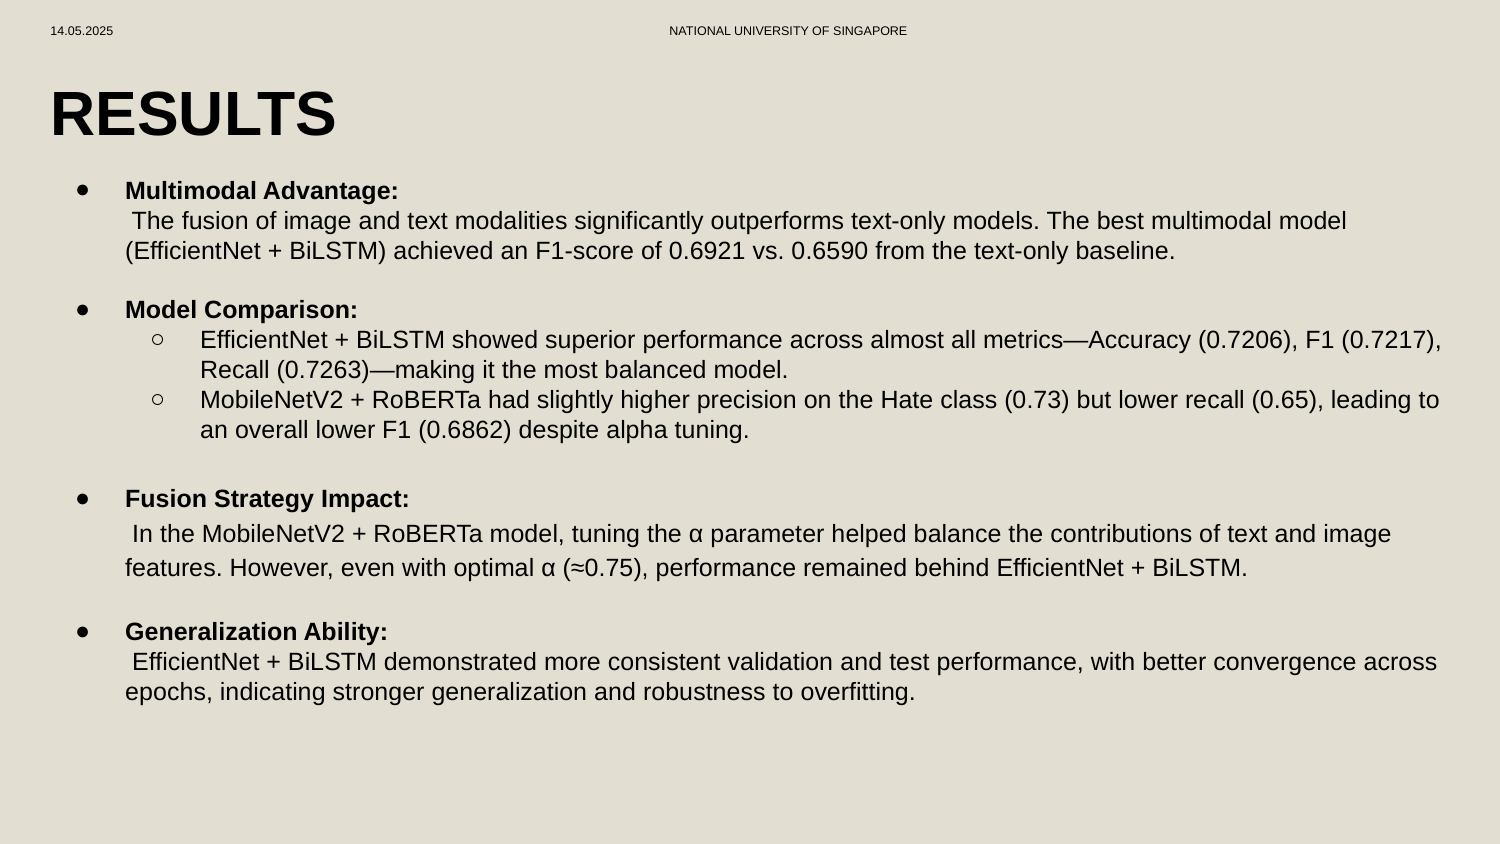

14.05.2025
NATIONAL UNIVERSITY OF SINGAPORE
# RESULTS
Multimodal Advantage:
 The fusion of image and text modalities significantly outperforms text-only models. The best multimodal model (EfficientNet + BiLSTM) achieved an F1-score of 0.6921 vs. 0.6590 from the text-only baseline.
Model Comparison:
EfficientNet + BiLSTM showed superior performance across almost all metrics—Accuracy (0.7206), F1 (0.7217), Recall (0.7263)—making it the most balanced model.
MobileNetV2 + RoBERTa had slightly higher precision on the Hate class (0.73) but lower recall (0.65), leading to an overall lower F1 (0.6862) despite alpha tuning.

Fusion Strategy Impact:
 In the MobileNetV2 + RoBERTa model, tuning the α parameter helped balance the contributions of text and image features. However, even with optimal α (≈0.75), performance remained behind EfficientNet + BiLSTM.
Generalization Ability:
 EfficientNet + BiLSTM demonstrated more consistent validation and test performance, with better convergence across epochs, indicating stronger generalization and robustness to overfitting.